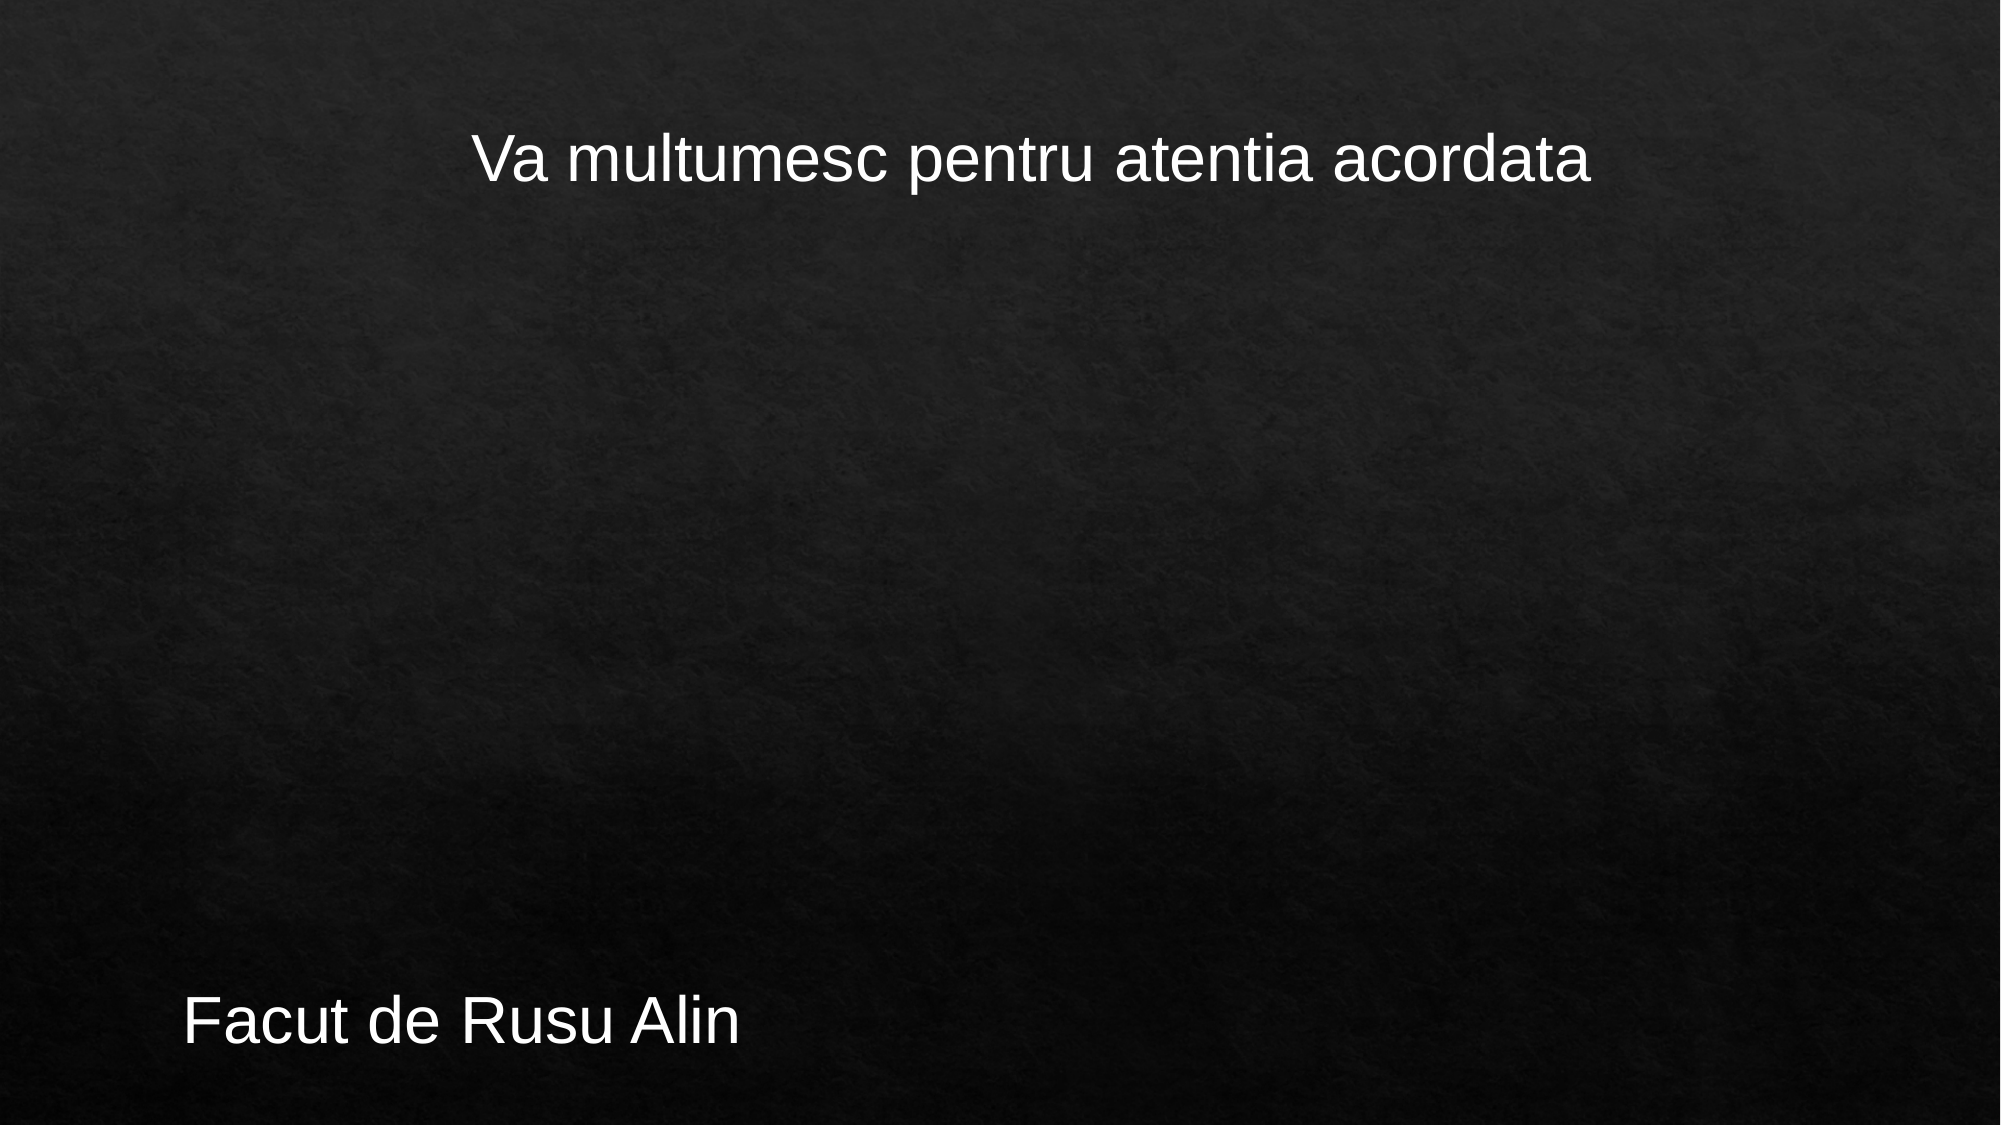

Va multumesc pentru atentia acordata
Facut de Rusu Alin